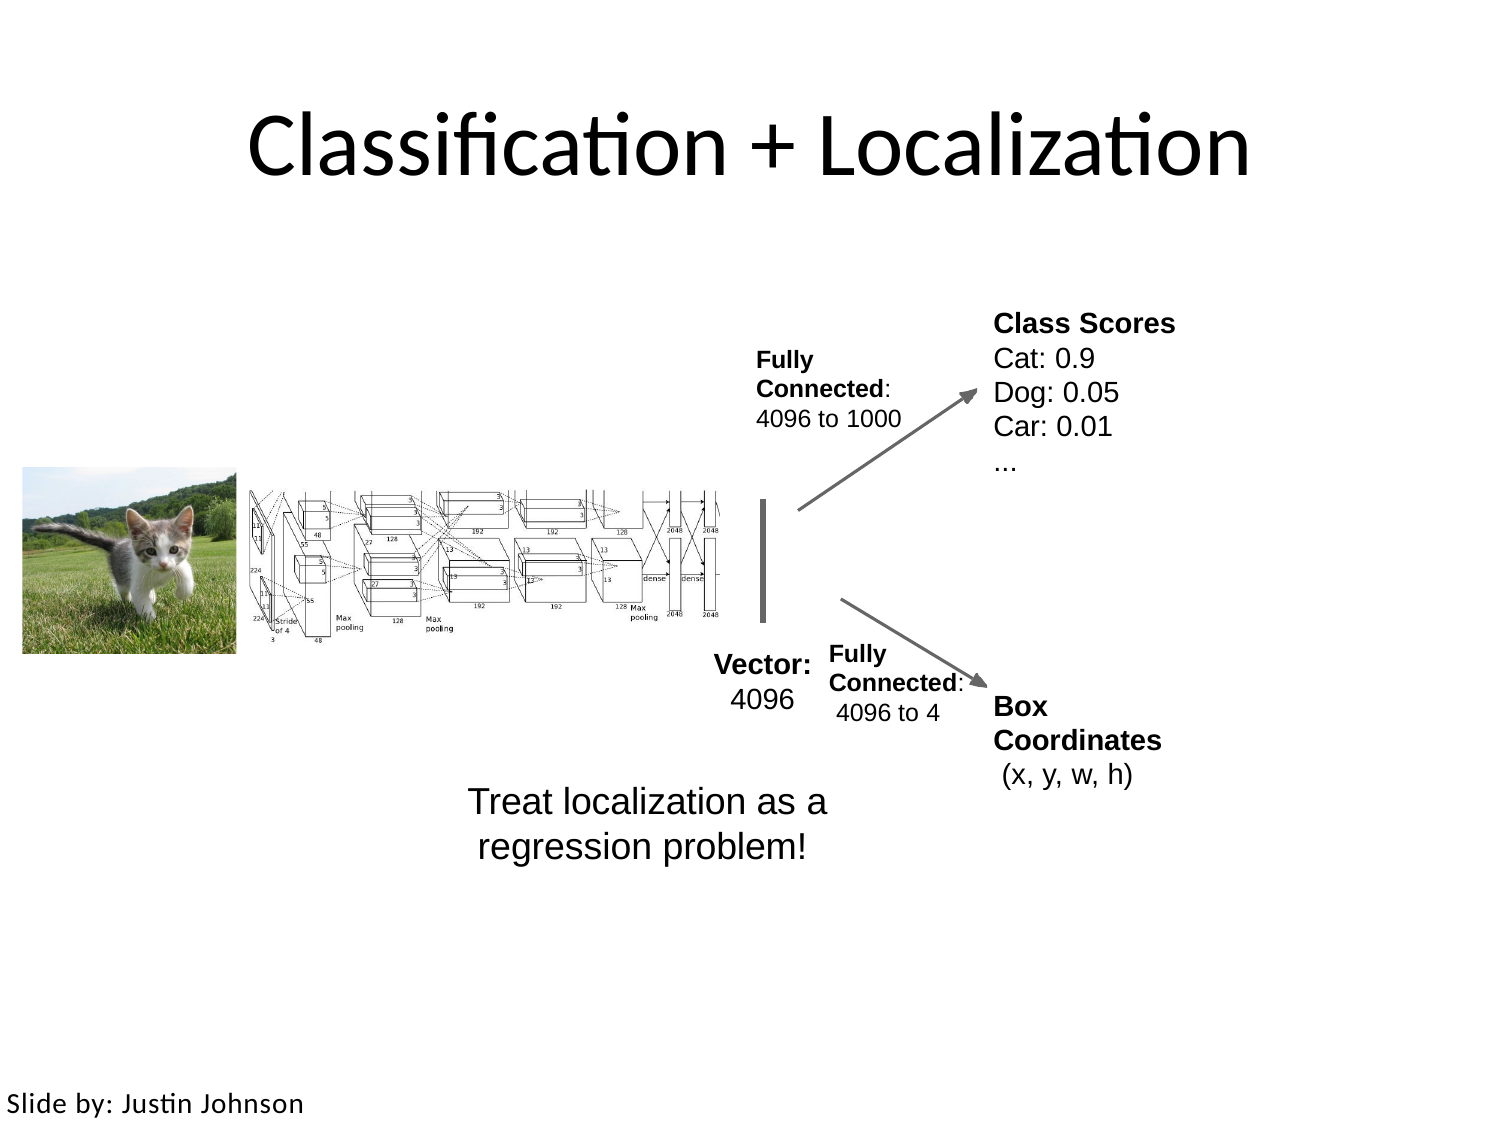

# Classification + Localization
Class Scores
Cat: 0.9
Dog: 0.05
Car: 0.01
...
Fully  Connected:  4096 to 1000

Fully  Connected:  4096 to 4
Vector:
4096

Box  Coordinates  (x, y, w, h)
Treat localization as a  regression problem!
May 10, 2017
Fei-Fei Li & Justin Johnson & Serena Yeung
Lecture 11 -
Slide by: Justin Johnson
146